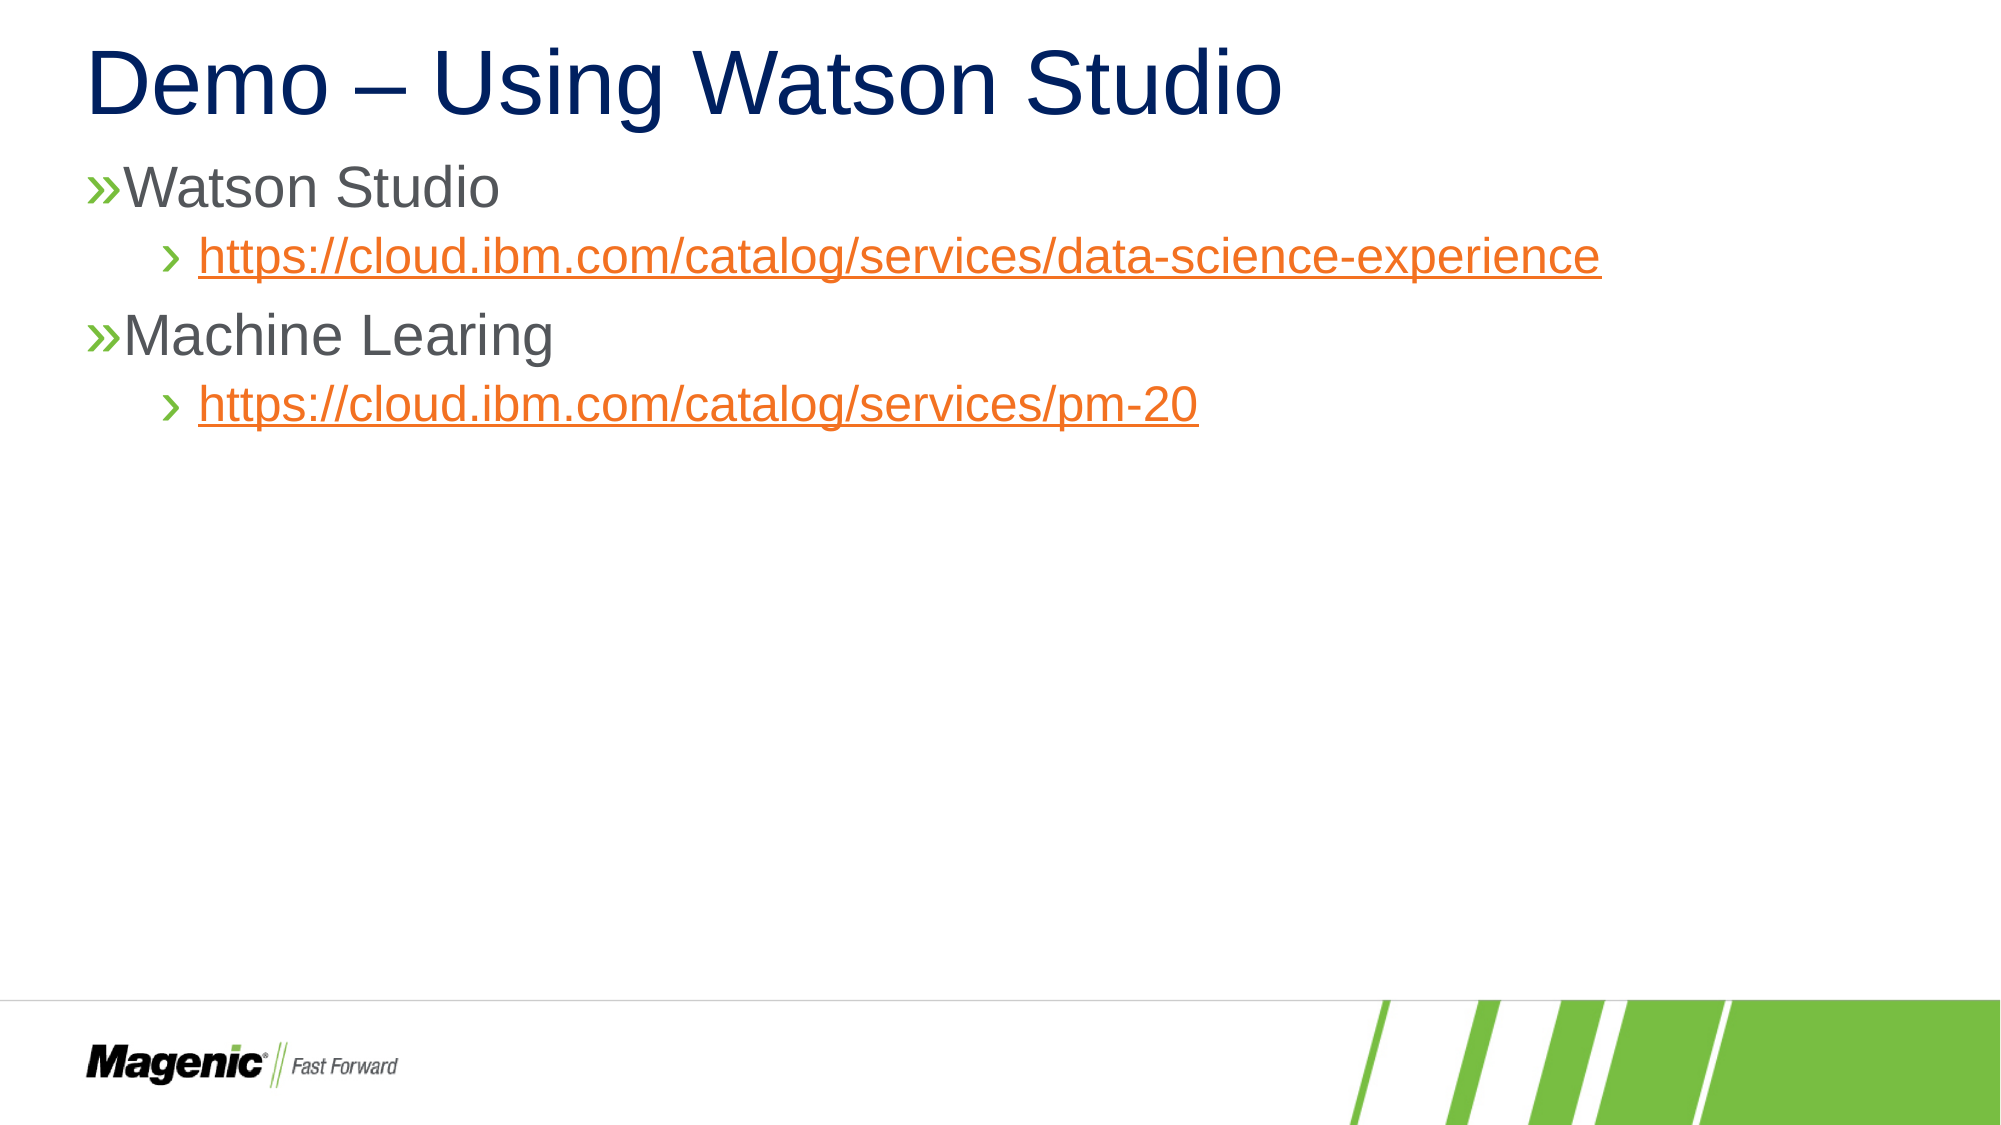

# Demo – Using Watson Studio
Watson Studio
https://cloud.ibm.com/catalog/services/data-science-experience
Machine Learing
https://cloud.ibm.com/catalog/services/pm-20